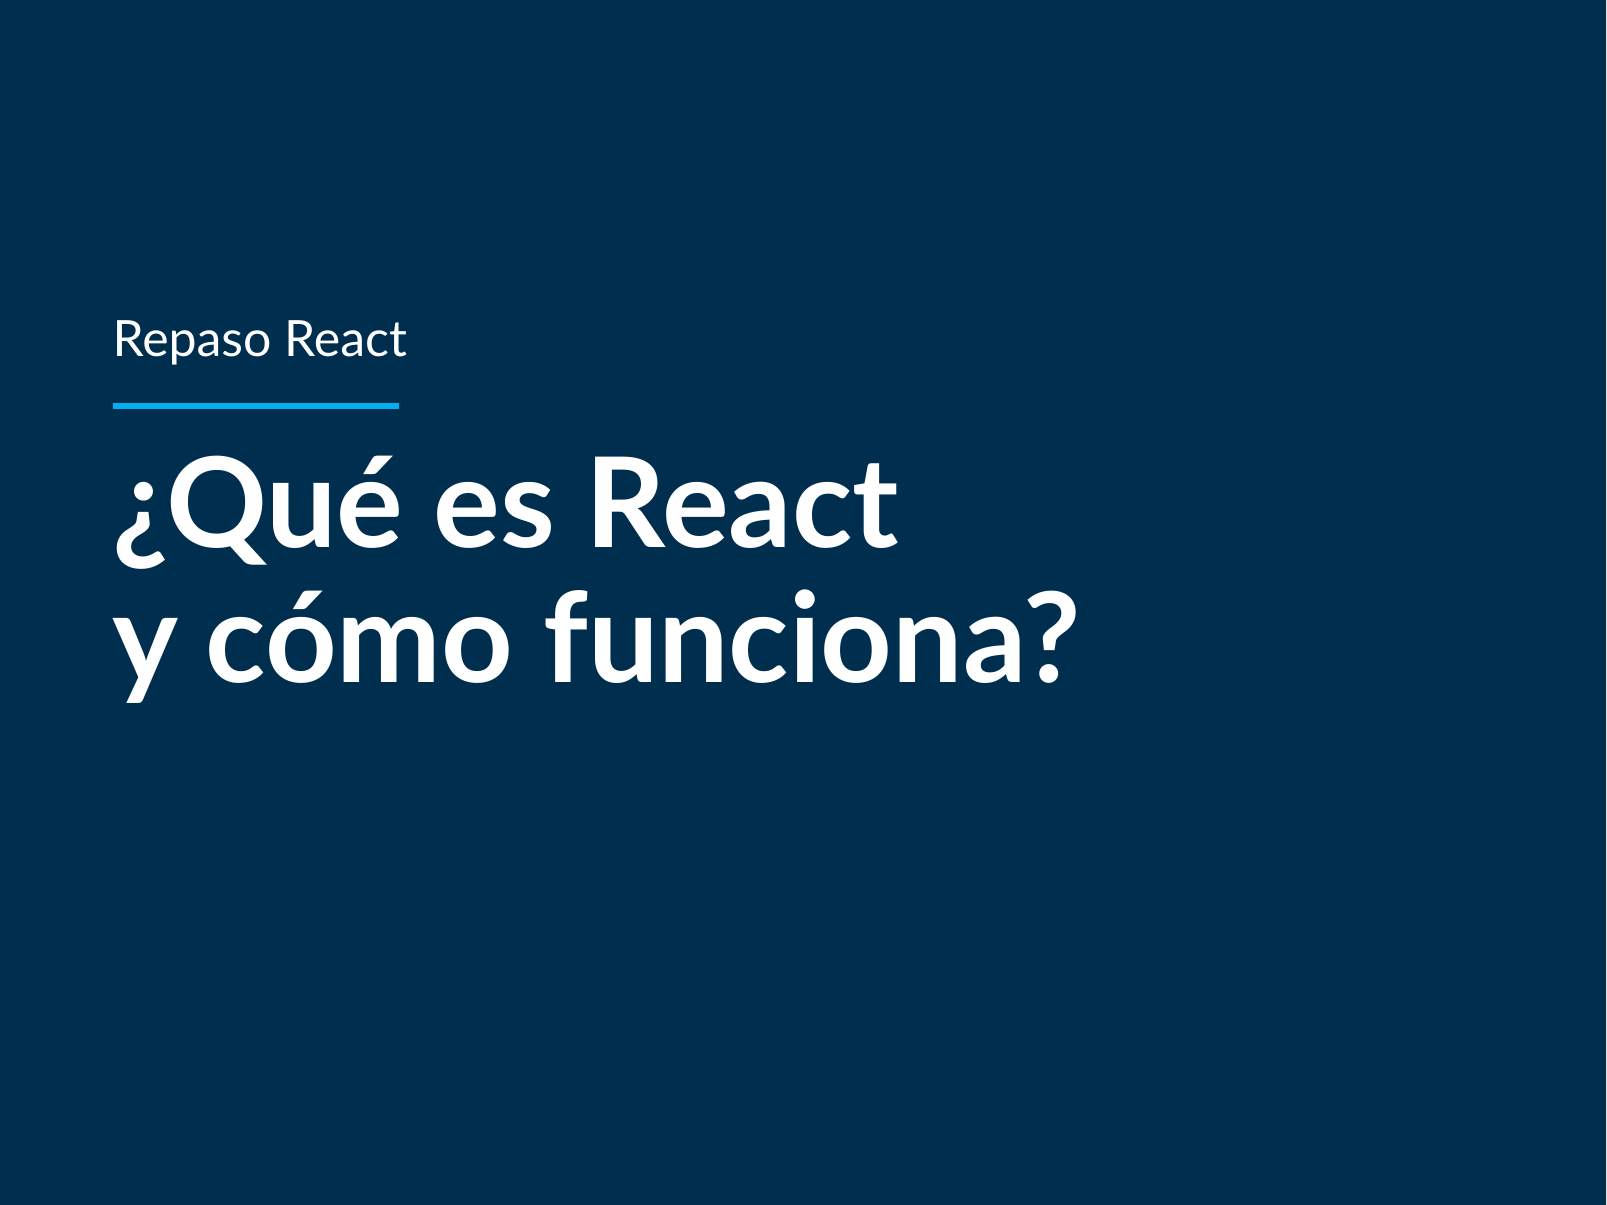

Repaso React
# ¿Qué es React y cómo funciona?